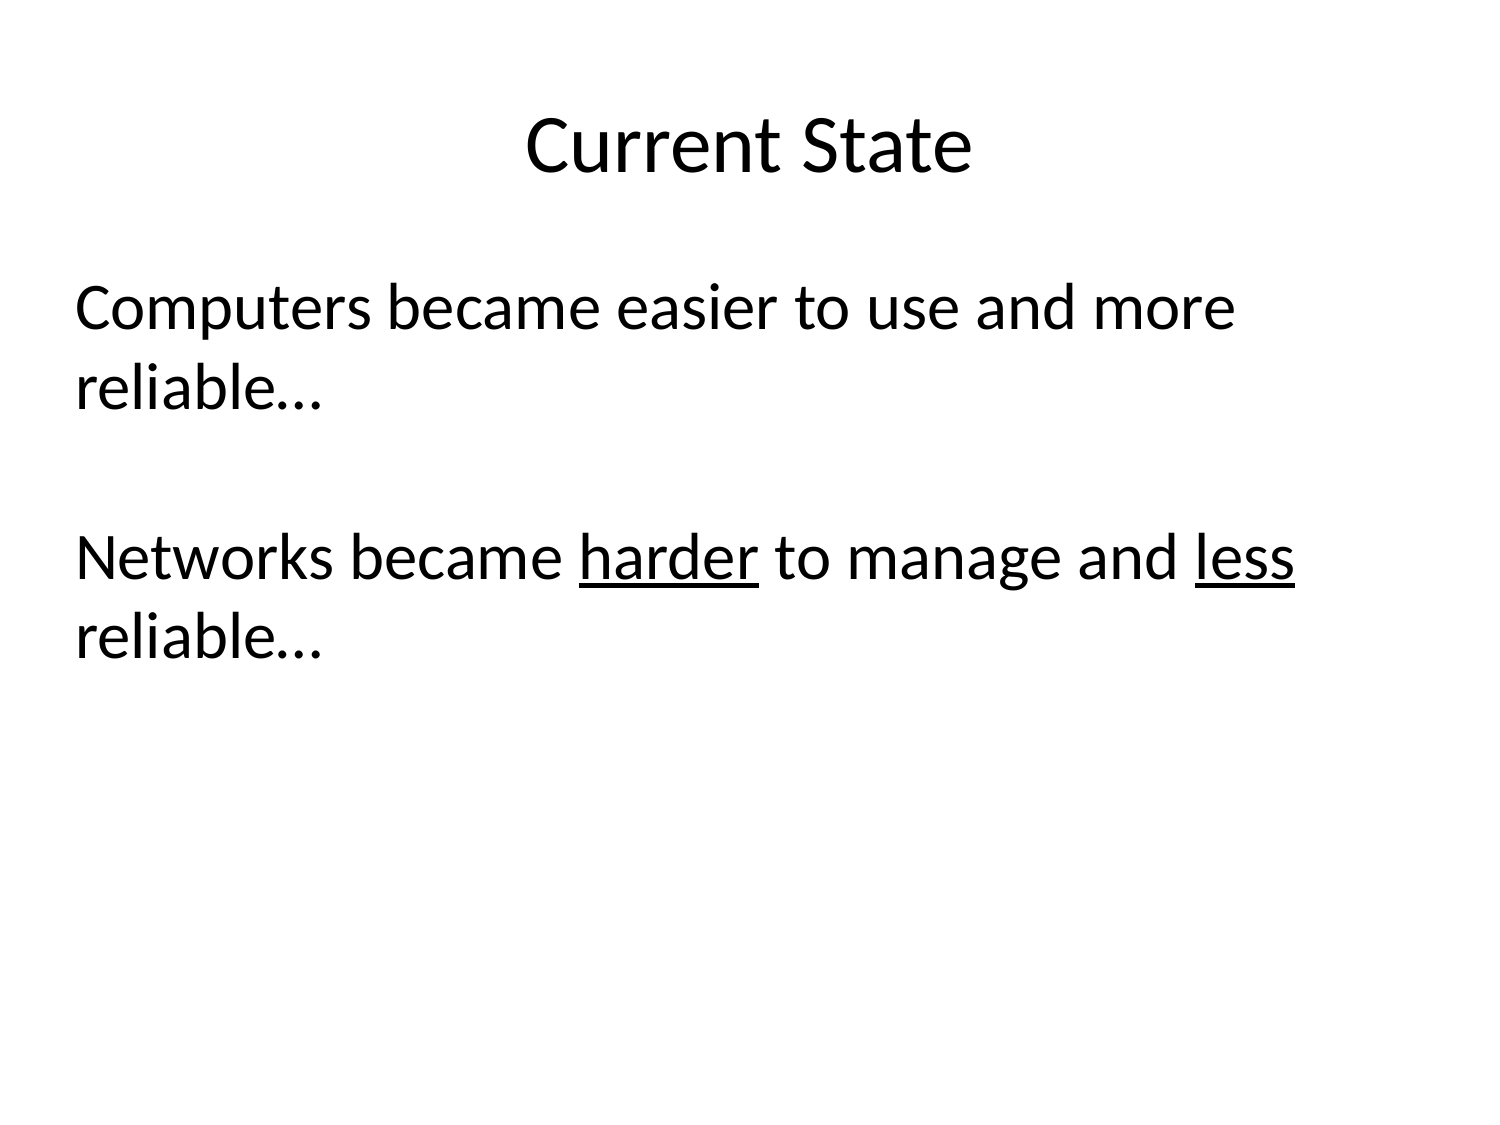

Current State
Computers became easier to use and more reliable…

Networks became harder to manage and less reliable…